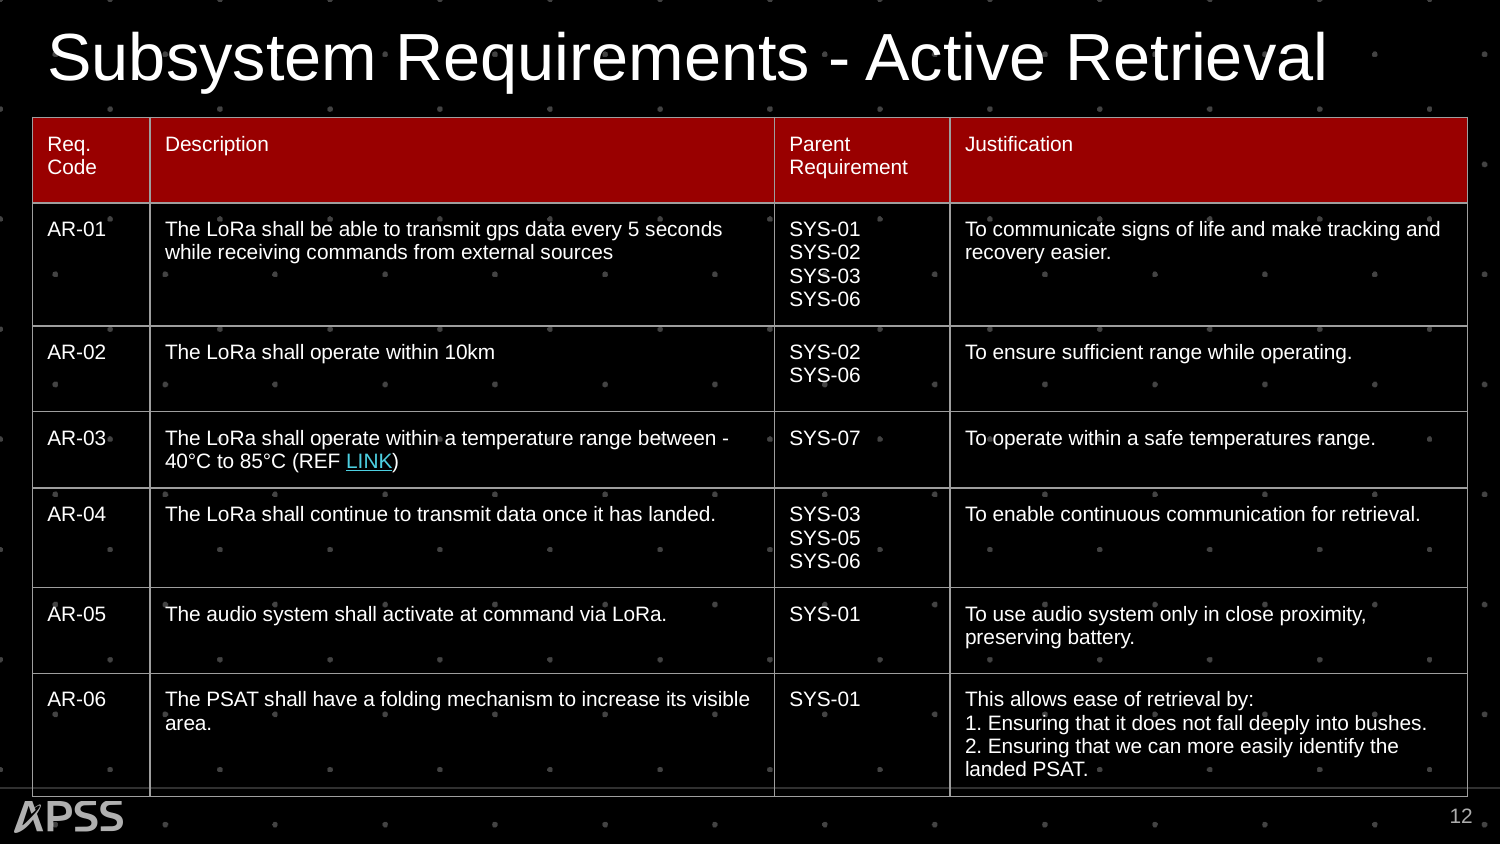

# Subsystem Requirements - Active Retrieval
| Req. Code | Description | Parent Requirement | Justification |
| --- | --- | --- | --- |
| AR-01 | The LoRa shall be able to transmit gps data every 5 seconds while receiving commands from external sources | SYS-01 SYS-02 SYS-03 SYS-06 | To communicate signs of life and make tracking and recovery easier. |
| AR-02 | The LoRa shall operate within 10km | SYS-02 SYS-06 | To ensure sufficient range while operating. |
| AR-03 | The LoRa shall operate within a temperature range between -40°C to 85°C (REF LINK) | SYS-07 | To operate within a safe temperatures range. |
| AR-04 | The LoRa shall continue to transmit data once it has landed. | SYS-03 SYS-05 SYS-06 | To enable continuous communication for retrieval. |
| AR-05 | The audio system shall activate at command via LoRa. | SYS-01 | To use audio system only in close proximity, preserving battery. |
| AR-06 | The PSAT shall have a folding mechanism to increase its visible area. | SYS-01 | This allows ease of retrieval by: 1. Ensuring that it does not fall deeply into bushes. 2. Ensuring that we can more easily identify the landed PSAT. |